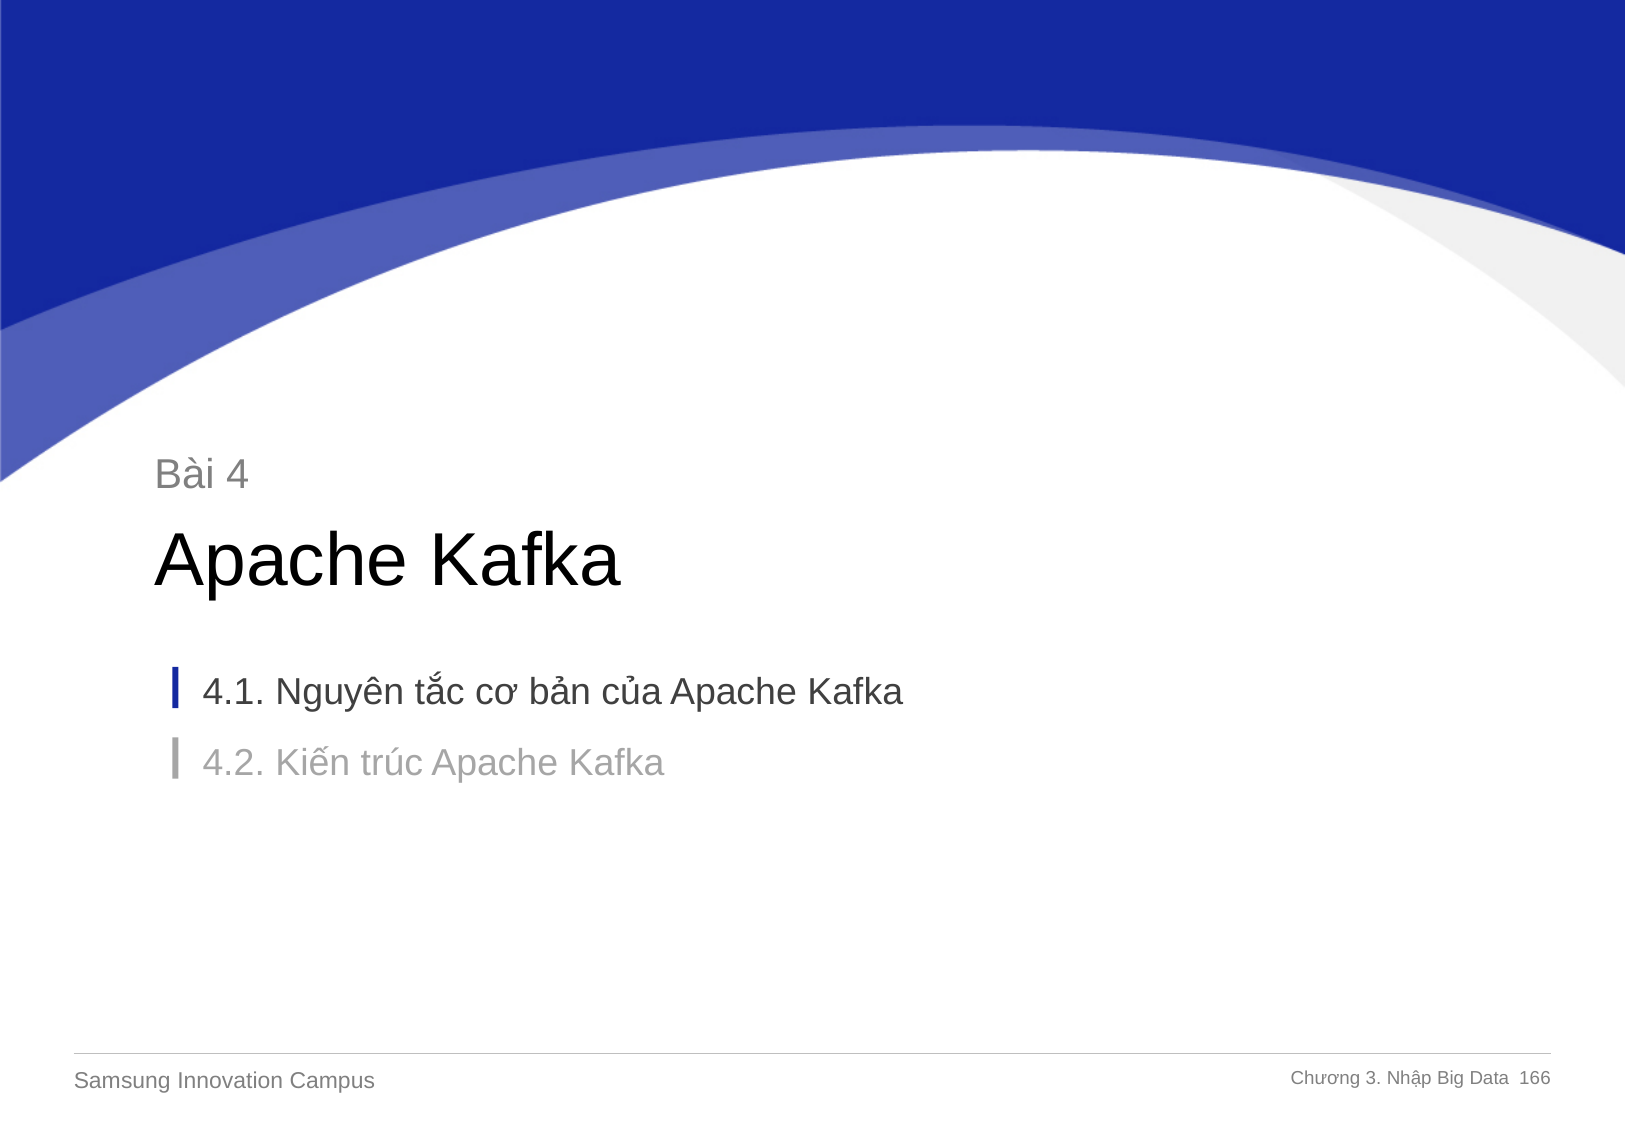

Bài 4
Apache Kafka

4.1. Nguyên tắc cơ bản của Apache Kafka

4.2. Kiến trúc Apache Kafka